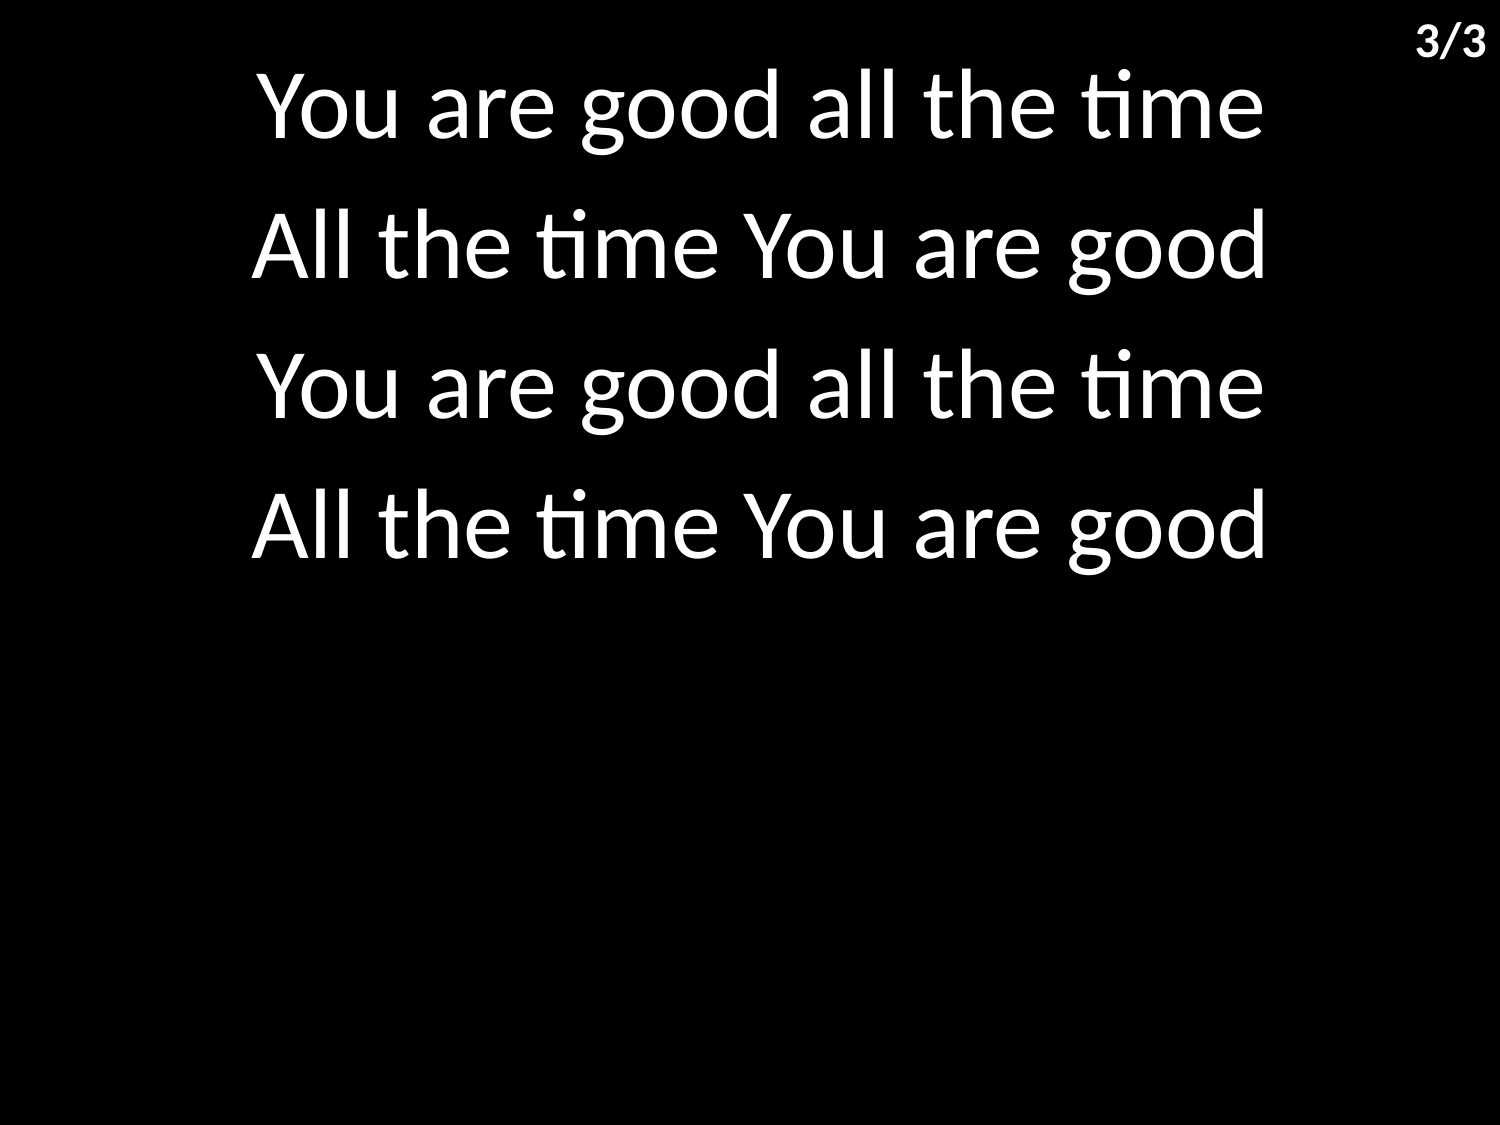

3/3
You are good all the time
All the time You are good
You are good all the time
All the time You are good